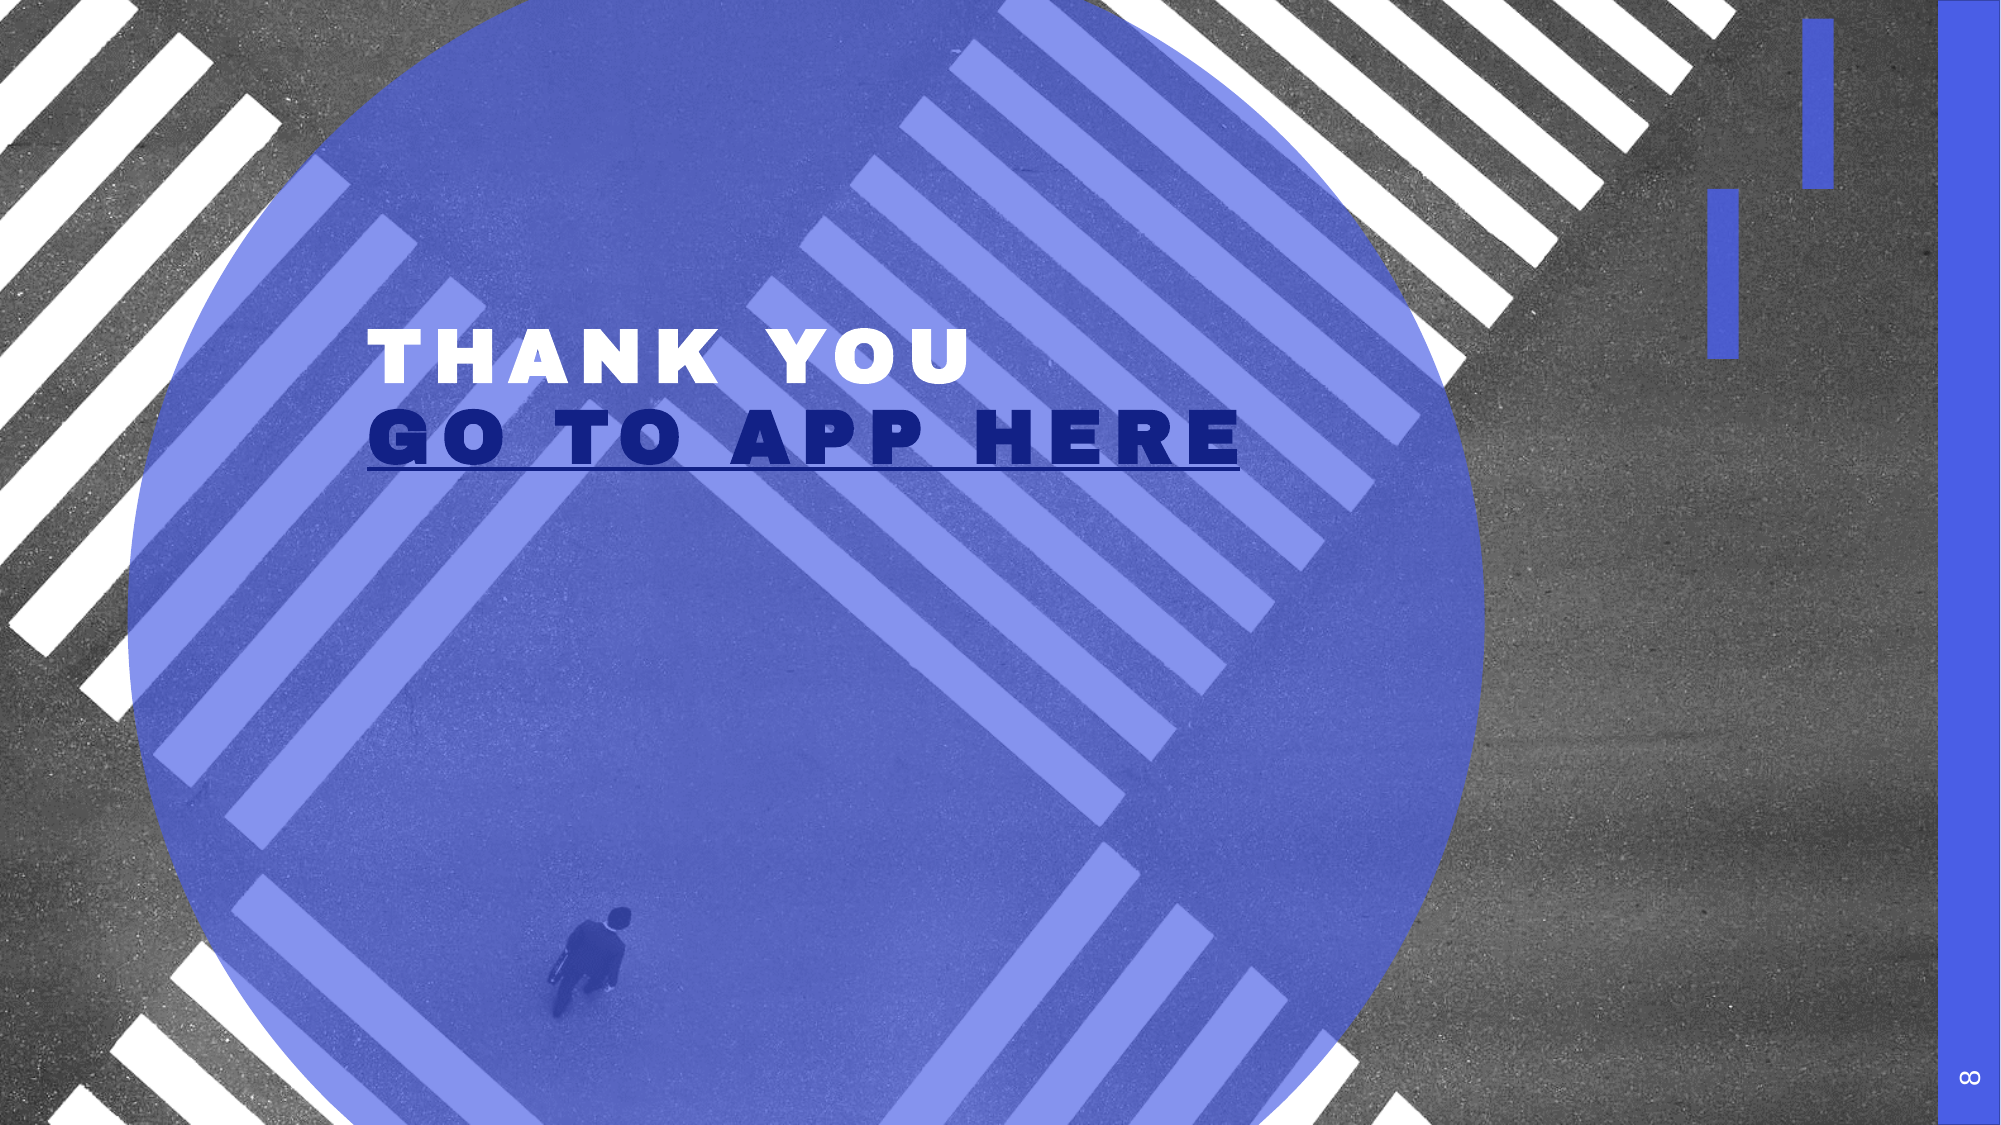

# THANK YOU Go to App Here
8